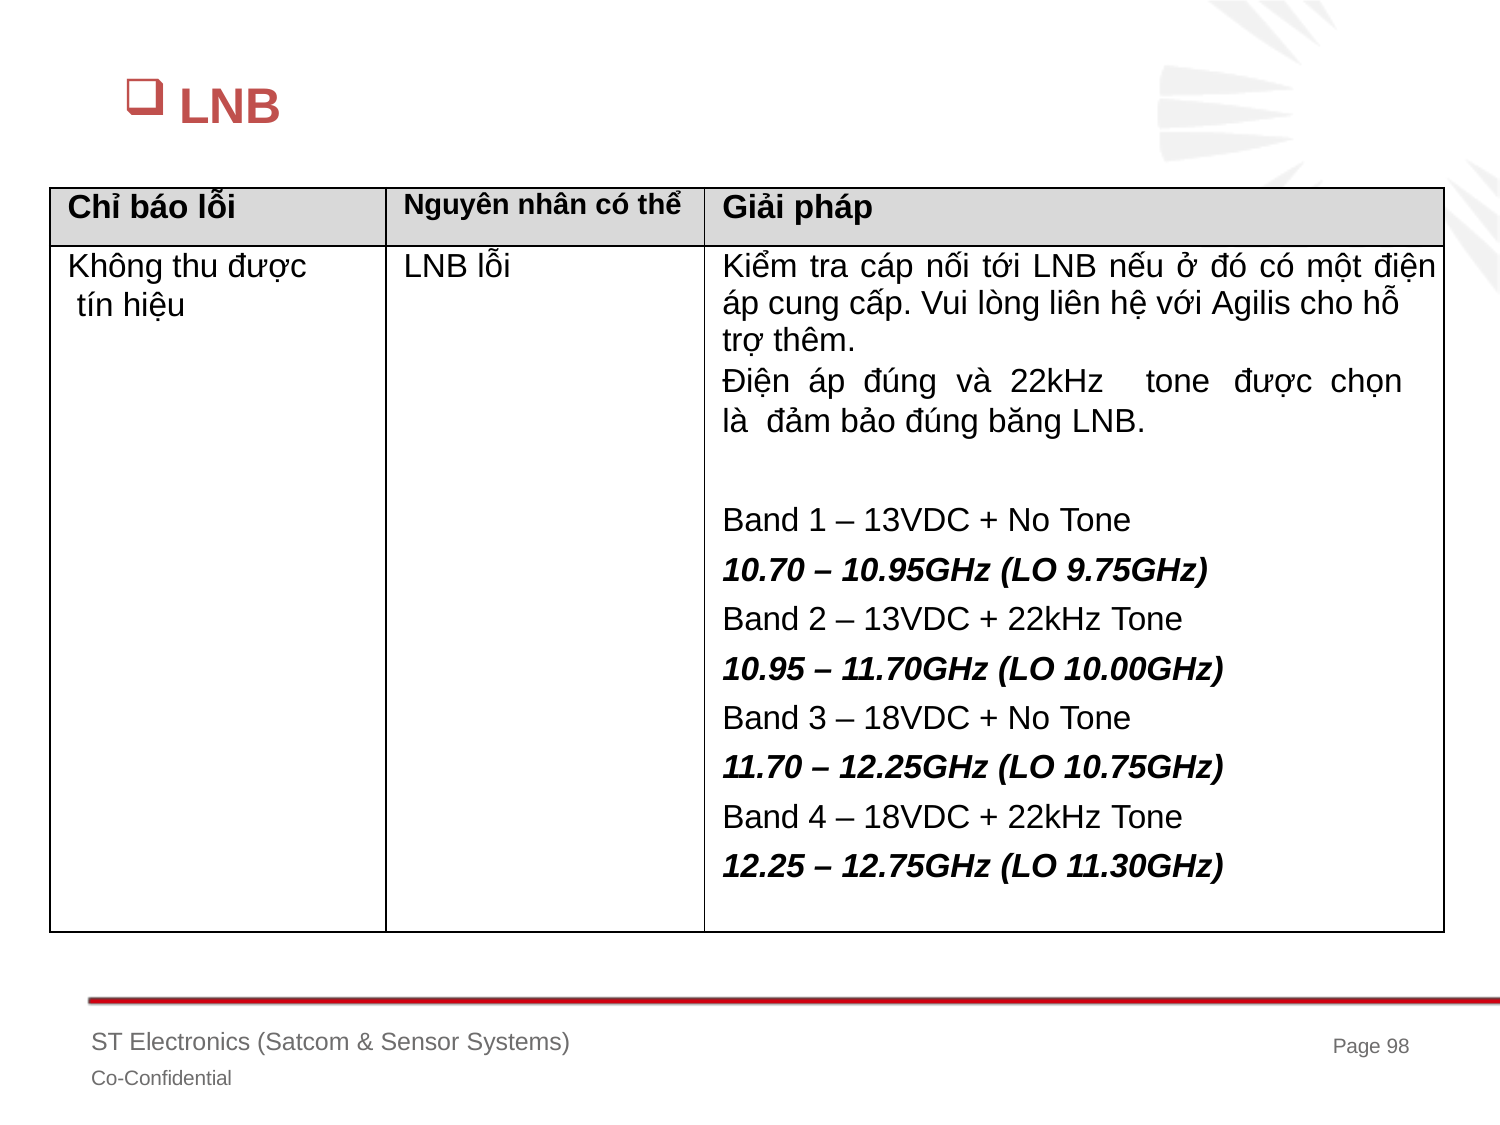

# LNB
| Chỉ báo lỗi | Nguyên nhân có thể | Giải pháp |
| --- | --- | --- |
| Không thu được tín hiệu | LNB lỗi | Kiểm tra cáp nối tới LNB nếu ở đó có một điện áp cung cấp. Vui lòng liên hệ với Agilis cho hỗ trợ thêm. Điện áp đúng và 22kHz tone được chọn là đảm bảo đúng băng LNB. Band 1 – 13VDC + No Tone 10.70 – 10.95GHz (LO 9.75GHz) Band 2 – 13VDC + 22kHz Tone 10.95 – 11.70GHz (LO 10.00GHz) Band 3 – 18VDC + No Tone 11.70 – 12.25GHz (LO 10.75GHz) Band 4 – 18VDC + 22kHz Tone 12.25 – 12.75GHz (LO 11.30GHz) |

ST Electronics (Satcom & Sensor Systems)
Co-Confidential
Page 98